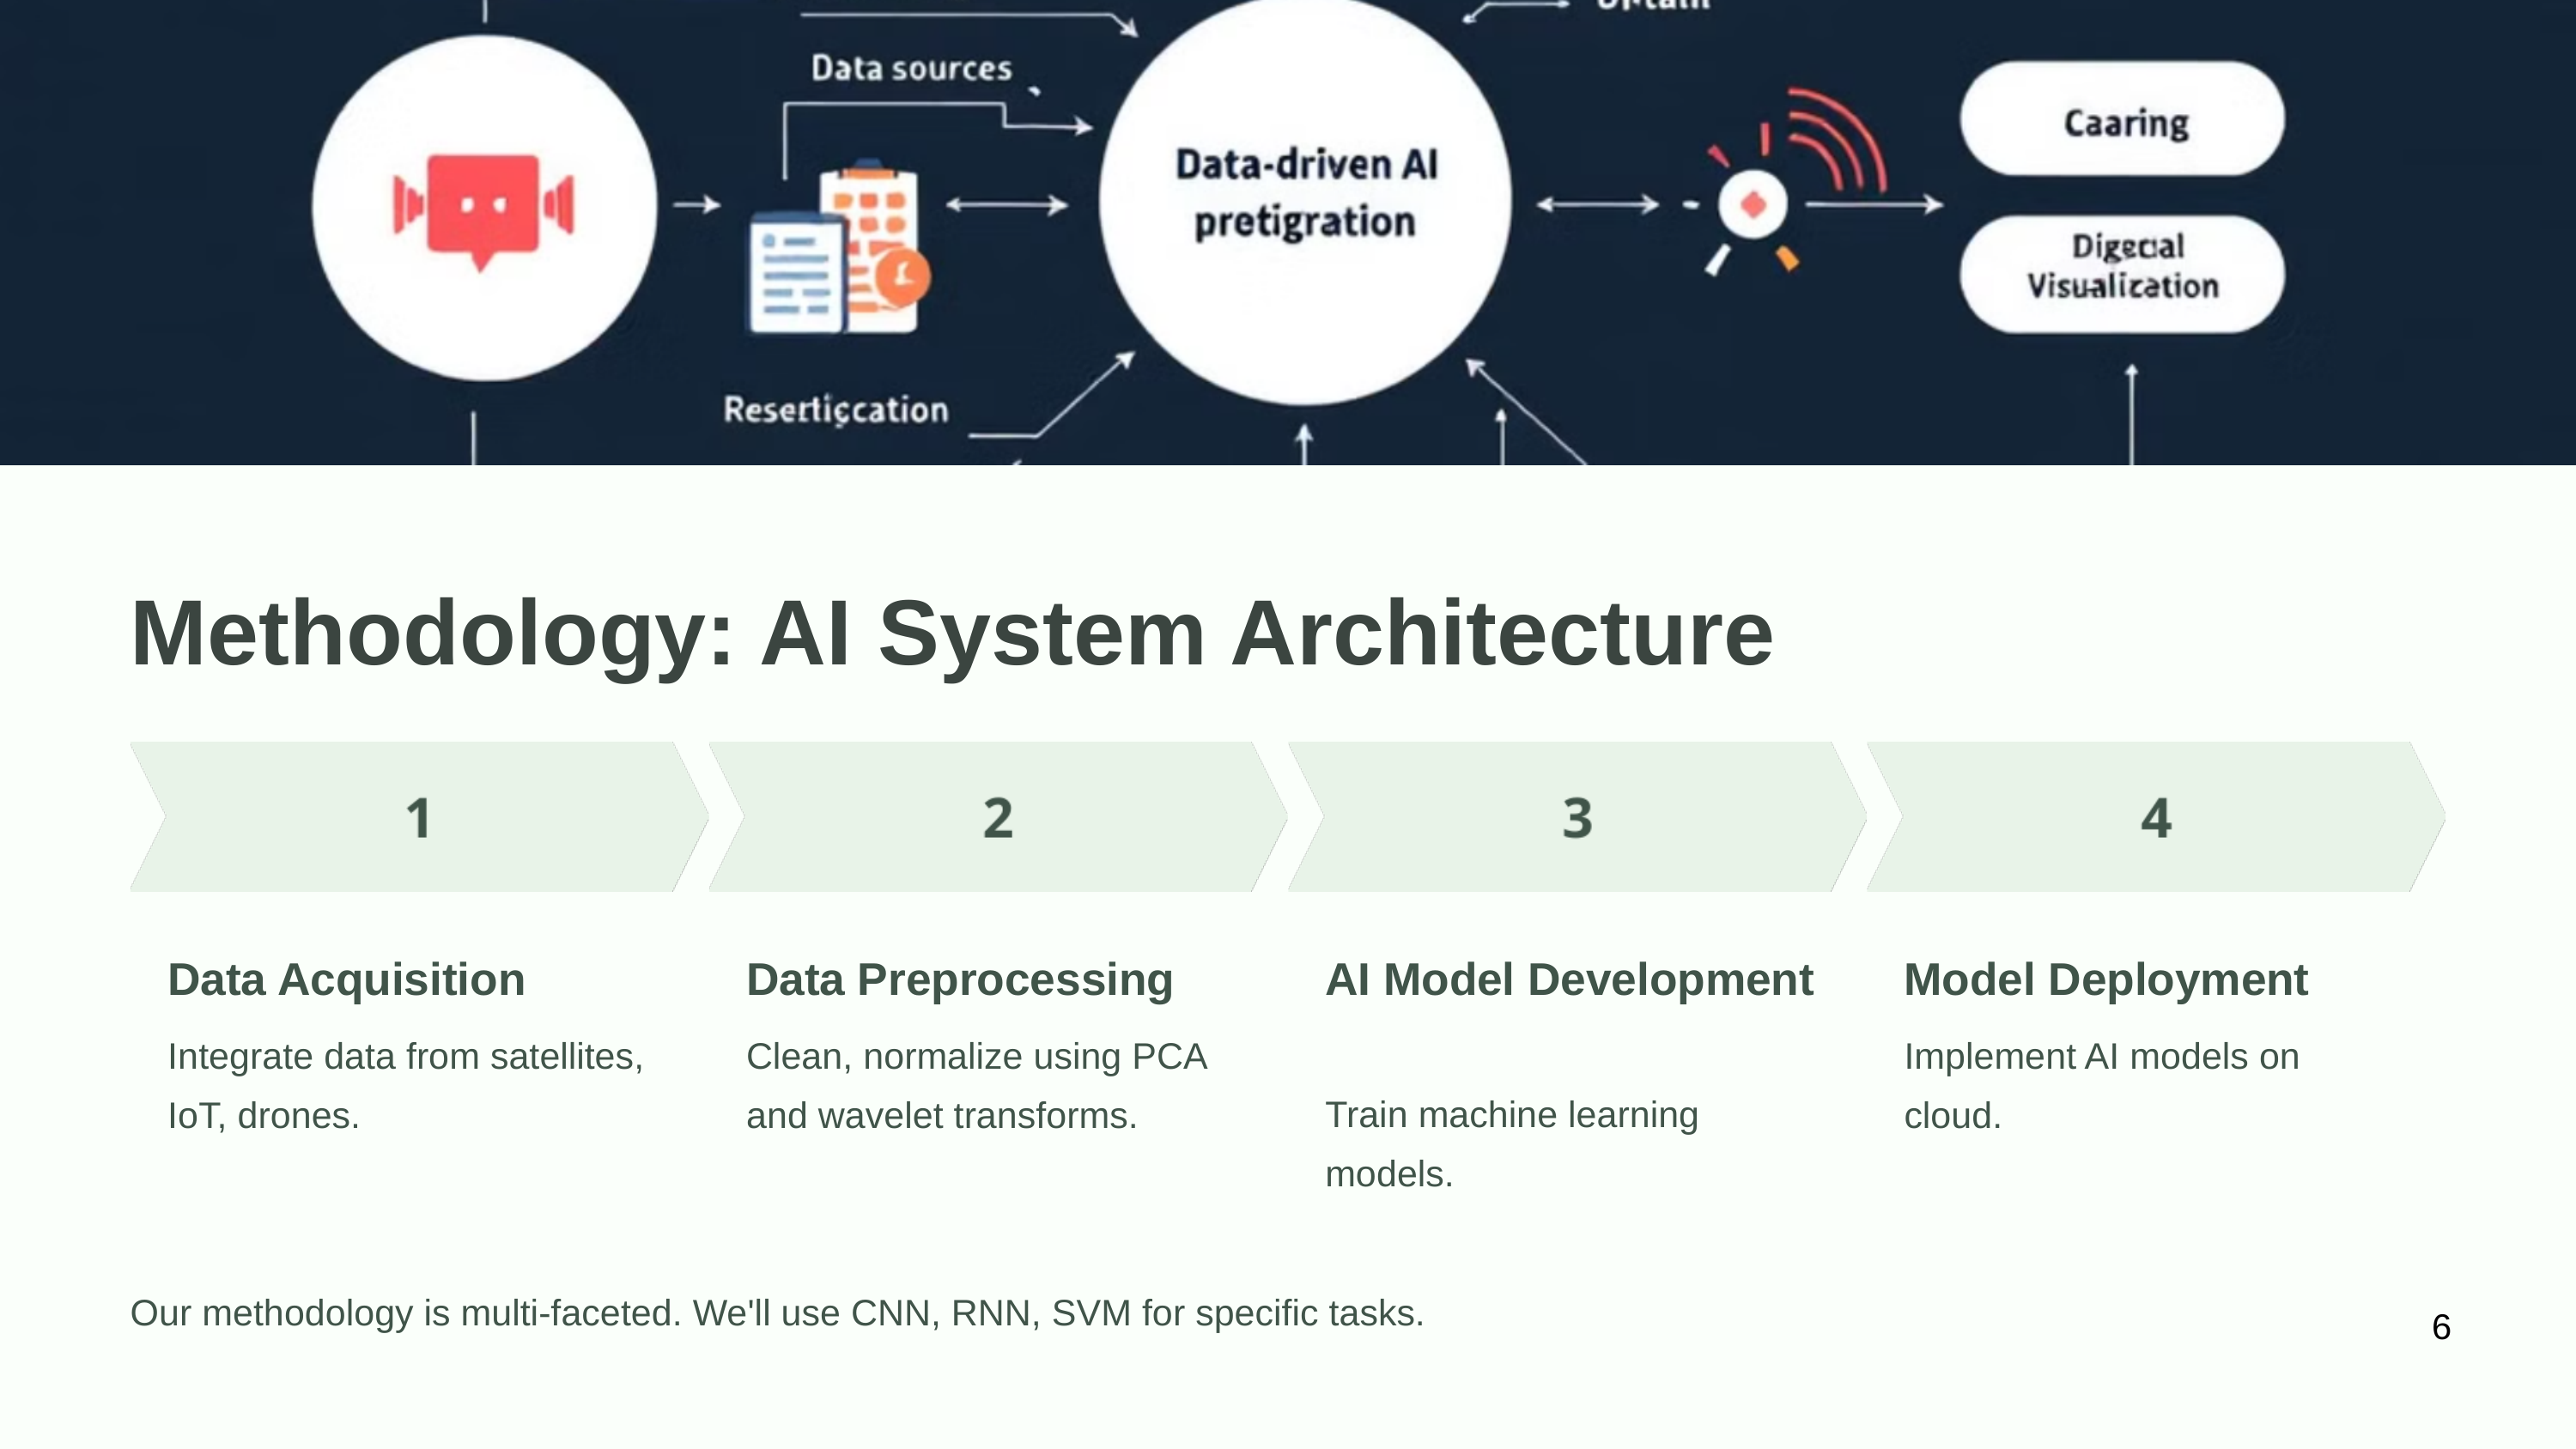

Methodology: AI System Architecture

Data Acquisition

Data Preprocessing

AI Model Development

Model Deployment

Integrate data from satellites, IoT, drones.

Clean, normalize using PCA and wavelet transforms.

Implement AI models on cloud.

Train machine learning models.

Our methodology is multi-faceted. We'll use CNN, RNN, SVM for specific tasks.
6